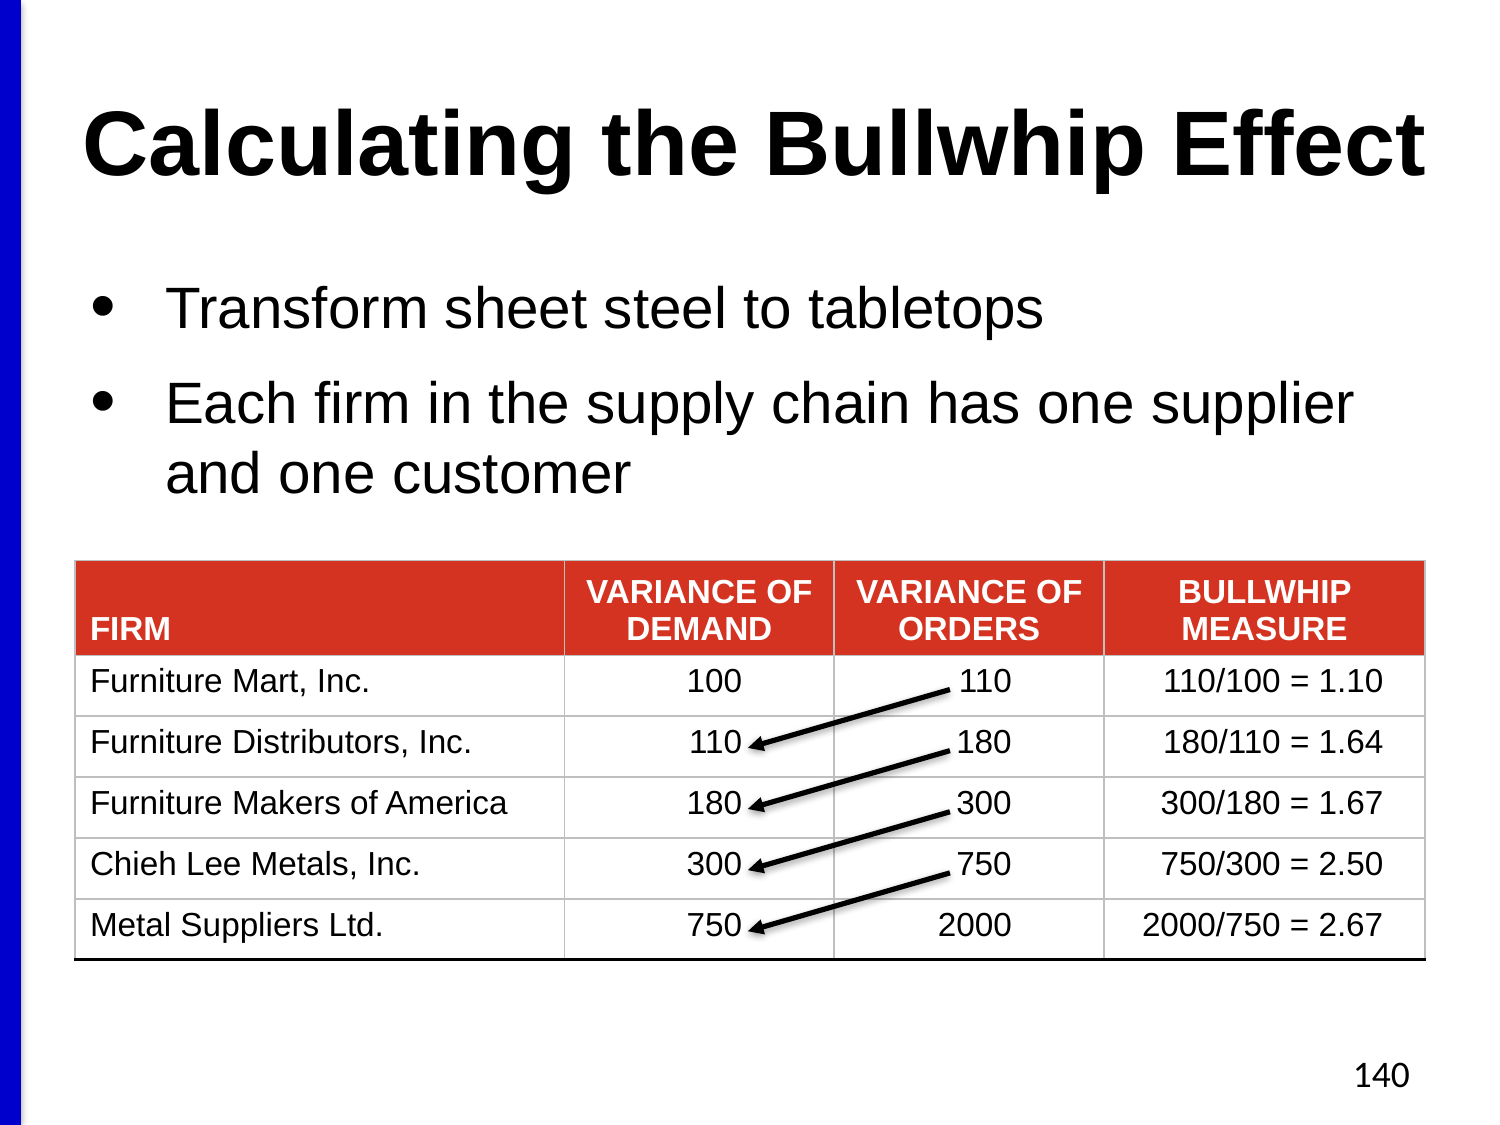

# Calculating the Bullwhip Effect
Transform sheet steel to tabletops
Each firm in the supply chain has one supplier and one customer

| FIRM | VARIANCE OF DEMAND | VARIANCE OF ORDERS | BULLWHIP MEASURE |
| --- | --- | --- | --- |
| Furniture Mart, Inc. | 100 | 110 | 110/100 = 1.10 |
| Furniture Distributors, Inc. | 110 | 180 | 180/110 = 1.64 |
| Furniture Makers of America | 180 | 300 | 300/180 = 1.67 |
| Chieh Lee Metals, Inc. | 300 | 750 | 750/300 = 2.50 |
| Metal Suppliers Ltd. | 750 | 2000 | 2000/750 = 2.67 |
140